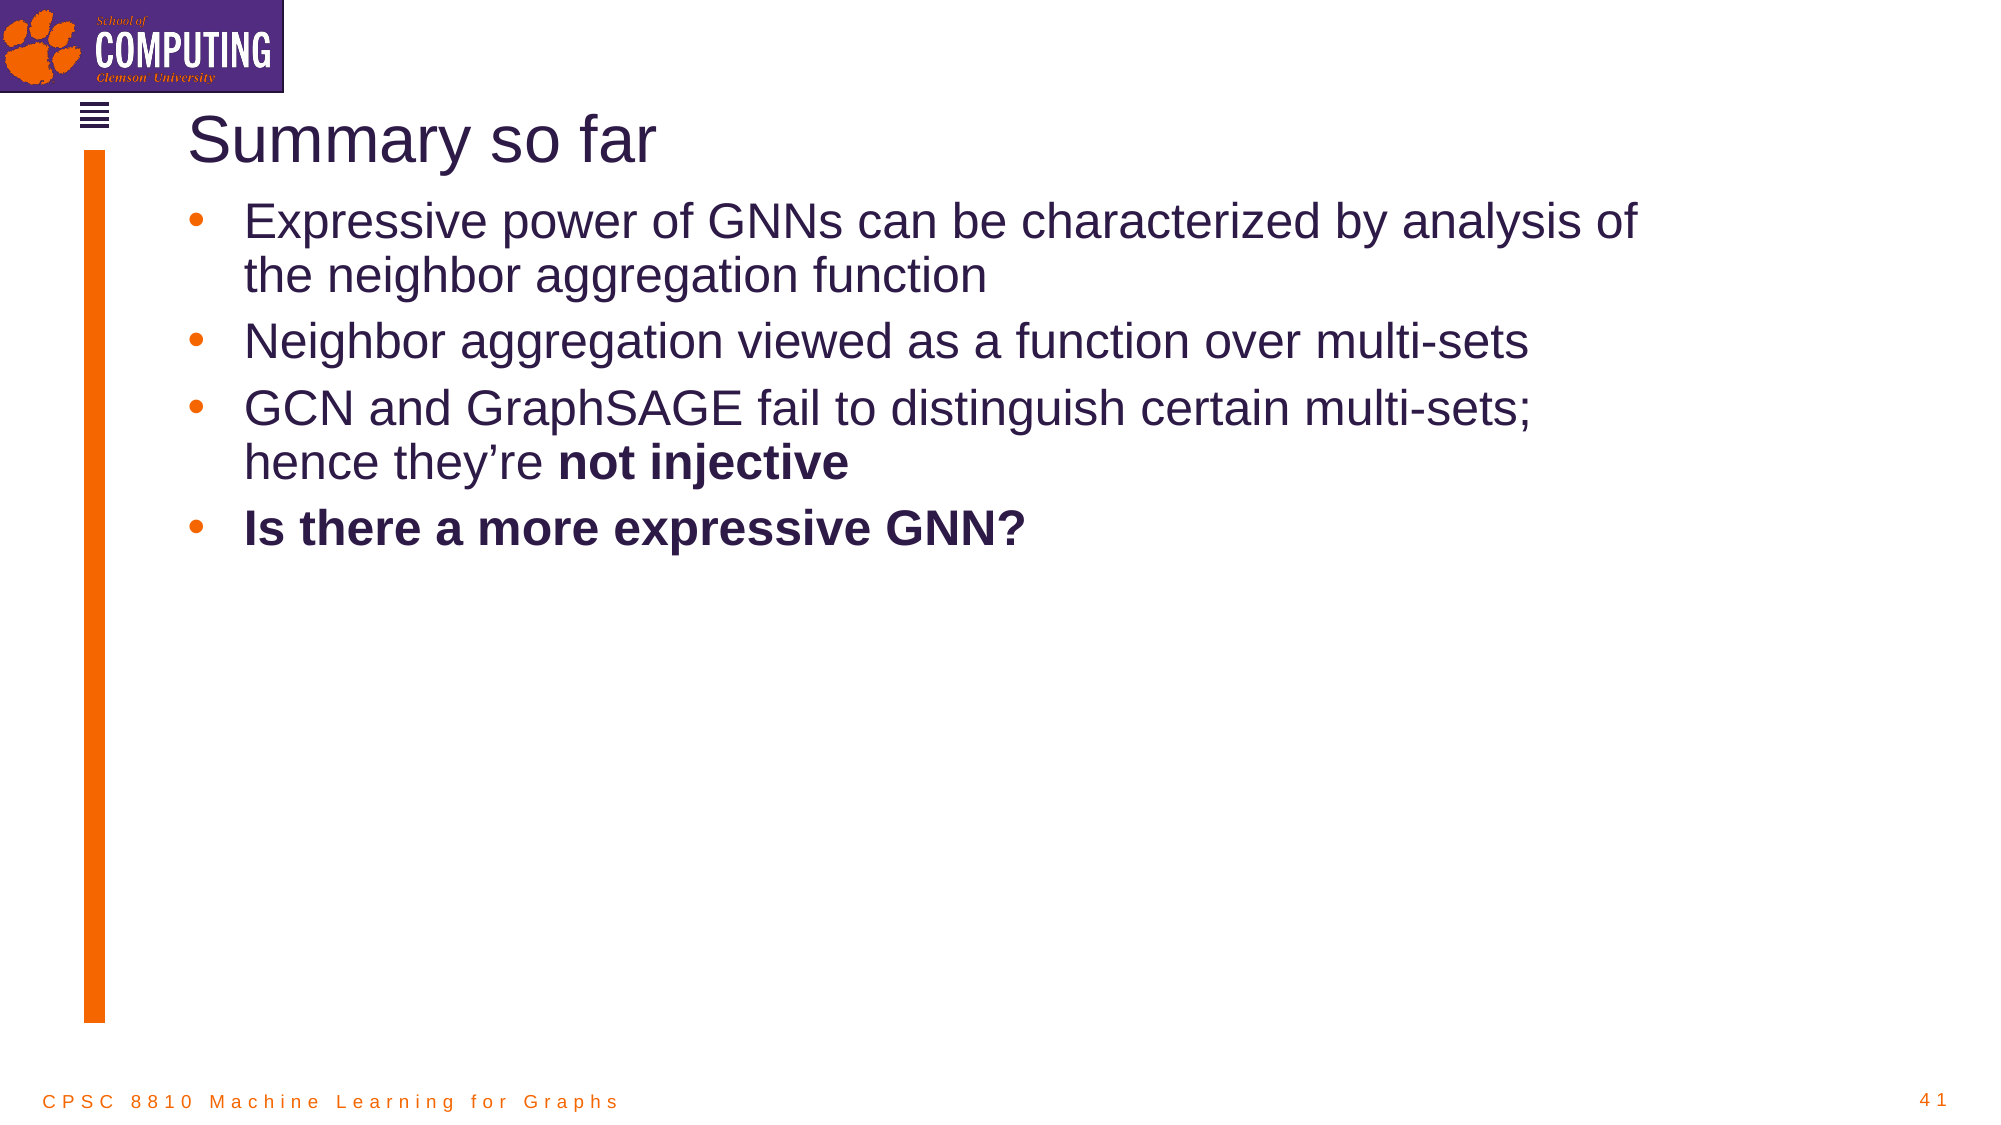

# Summary so far
Expressive power of GNNs can be characterized by analysis of the neighbor aggregation function
Neighbor aggregation viewed as a function over multi-sets
GCN and GraphSAGE fail to distinguish certain multi-sets; hence they’re not injective
Is there a more expressive GNN?